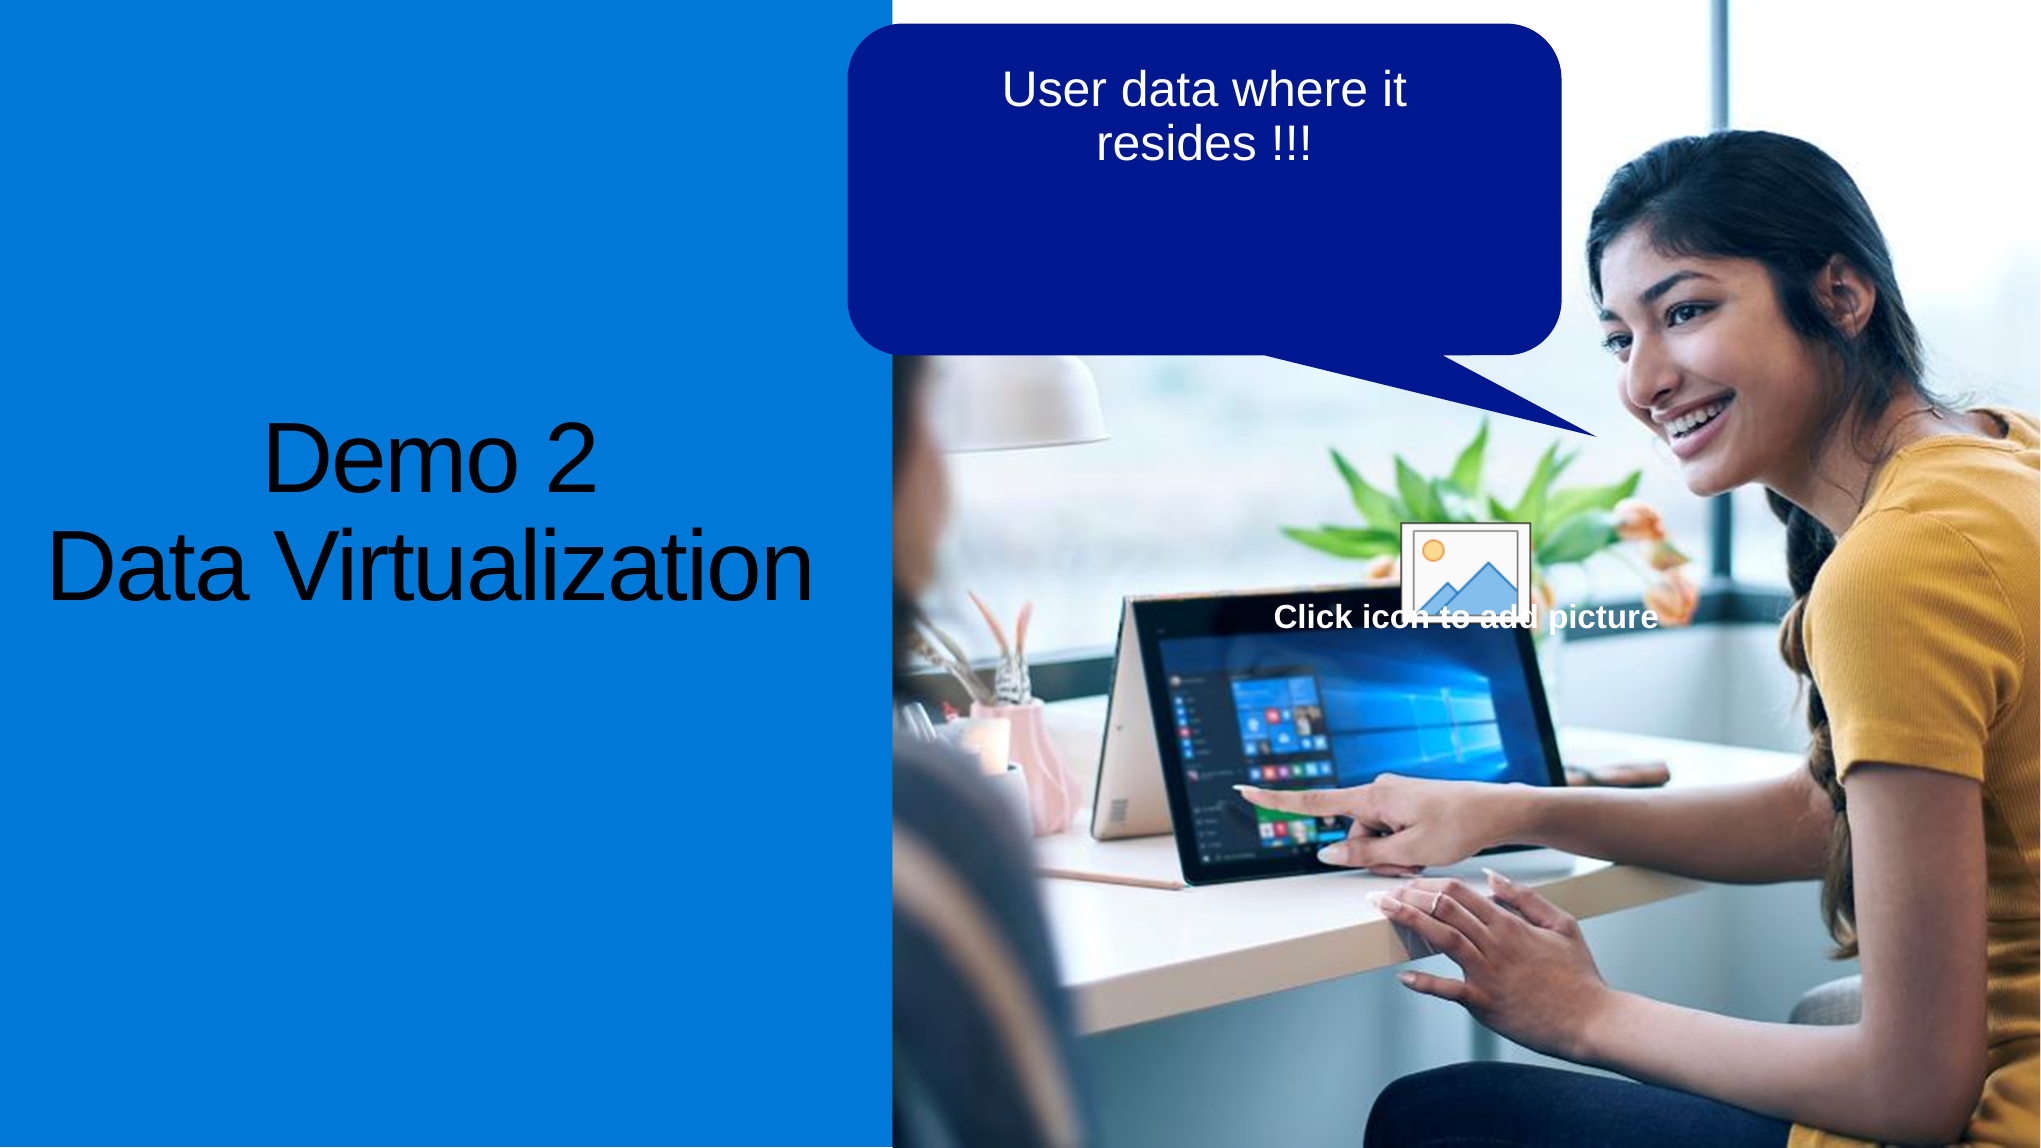

User data where it resides !!!
# Demo 2 Data Virtualization